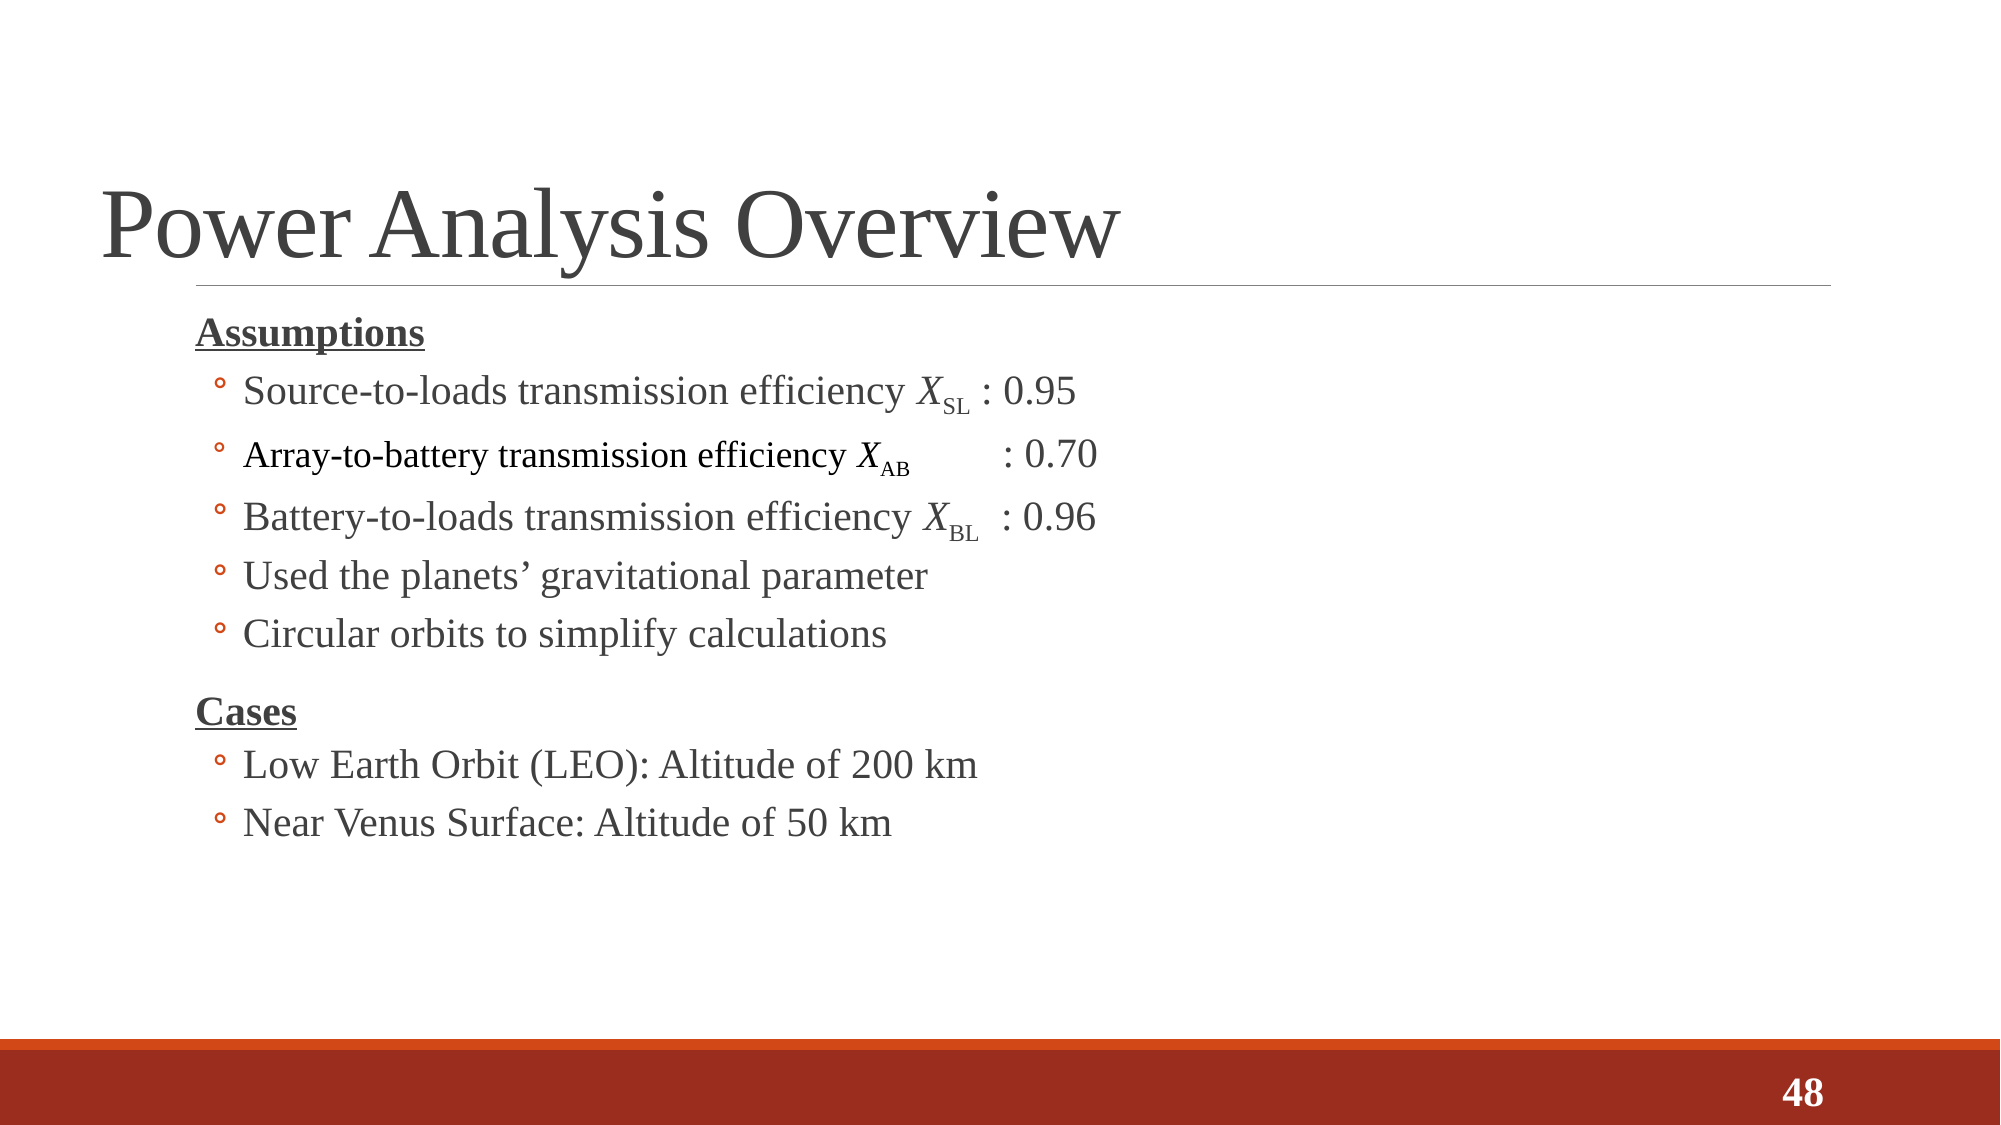

# Power Analysis Overview
Assumptions
Source-to-loads transmission efficiency XSL : 0.95
Array-to-battery transmission efficiency XAB 	 : 0.70
Battery-to-loads transmission efficiency XBL  : 0.96
Used the planets’ gravitational parameter
Circular orbits to simplify calculations
Cases
Low Earth Orbit (LEO): Altitude of 200 km
Near Venus Surface: Altitude of 50 km
48